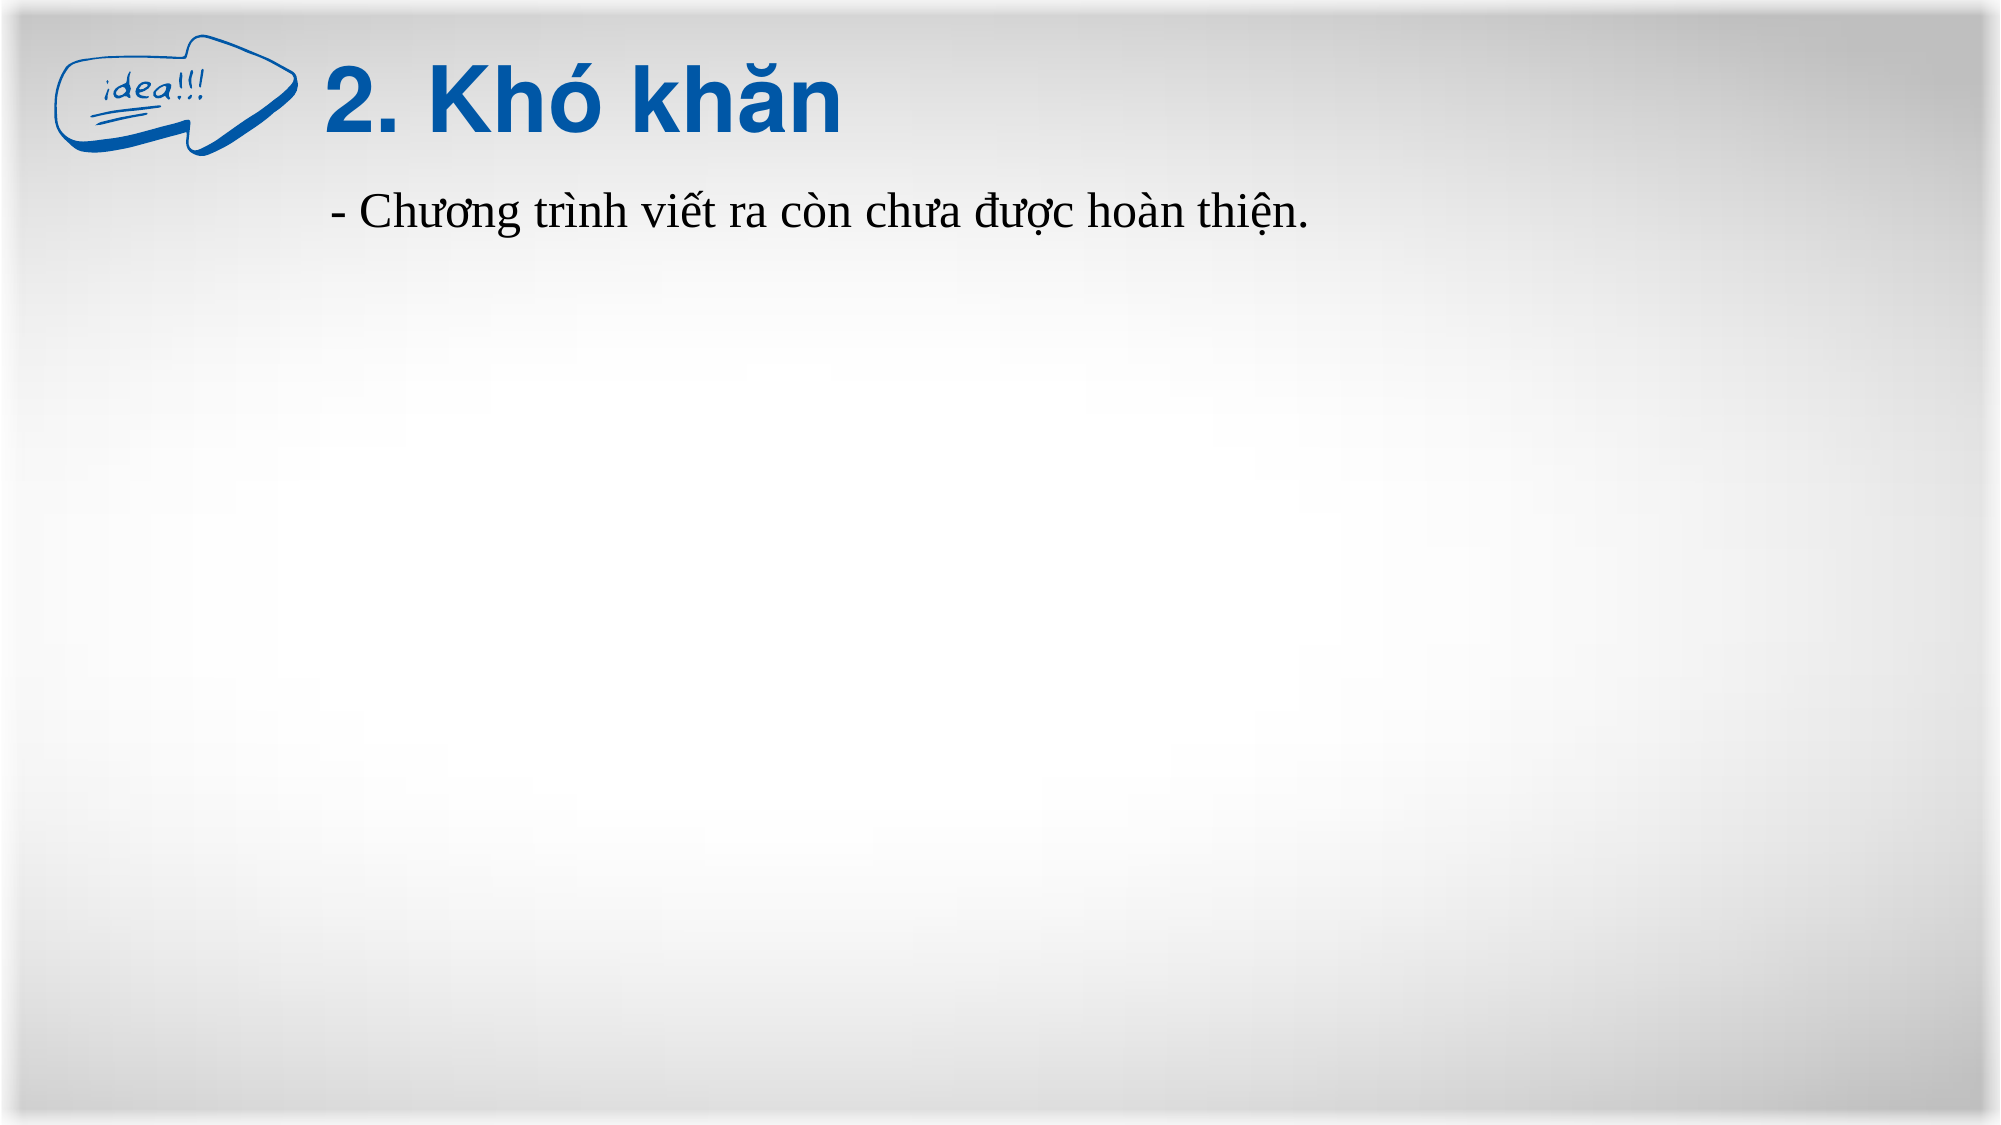

2. Khó khăn
- Chương trình viết ra còn chưa được hoàn thiện.